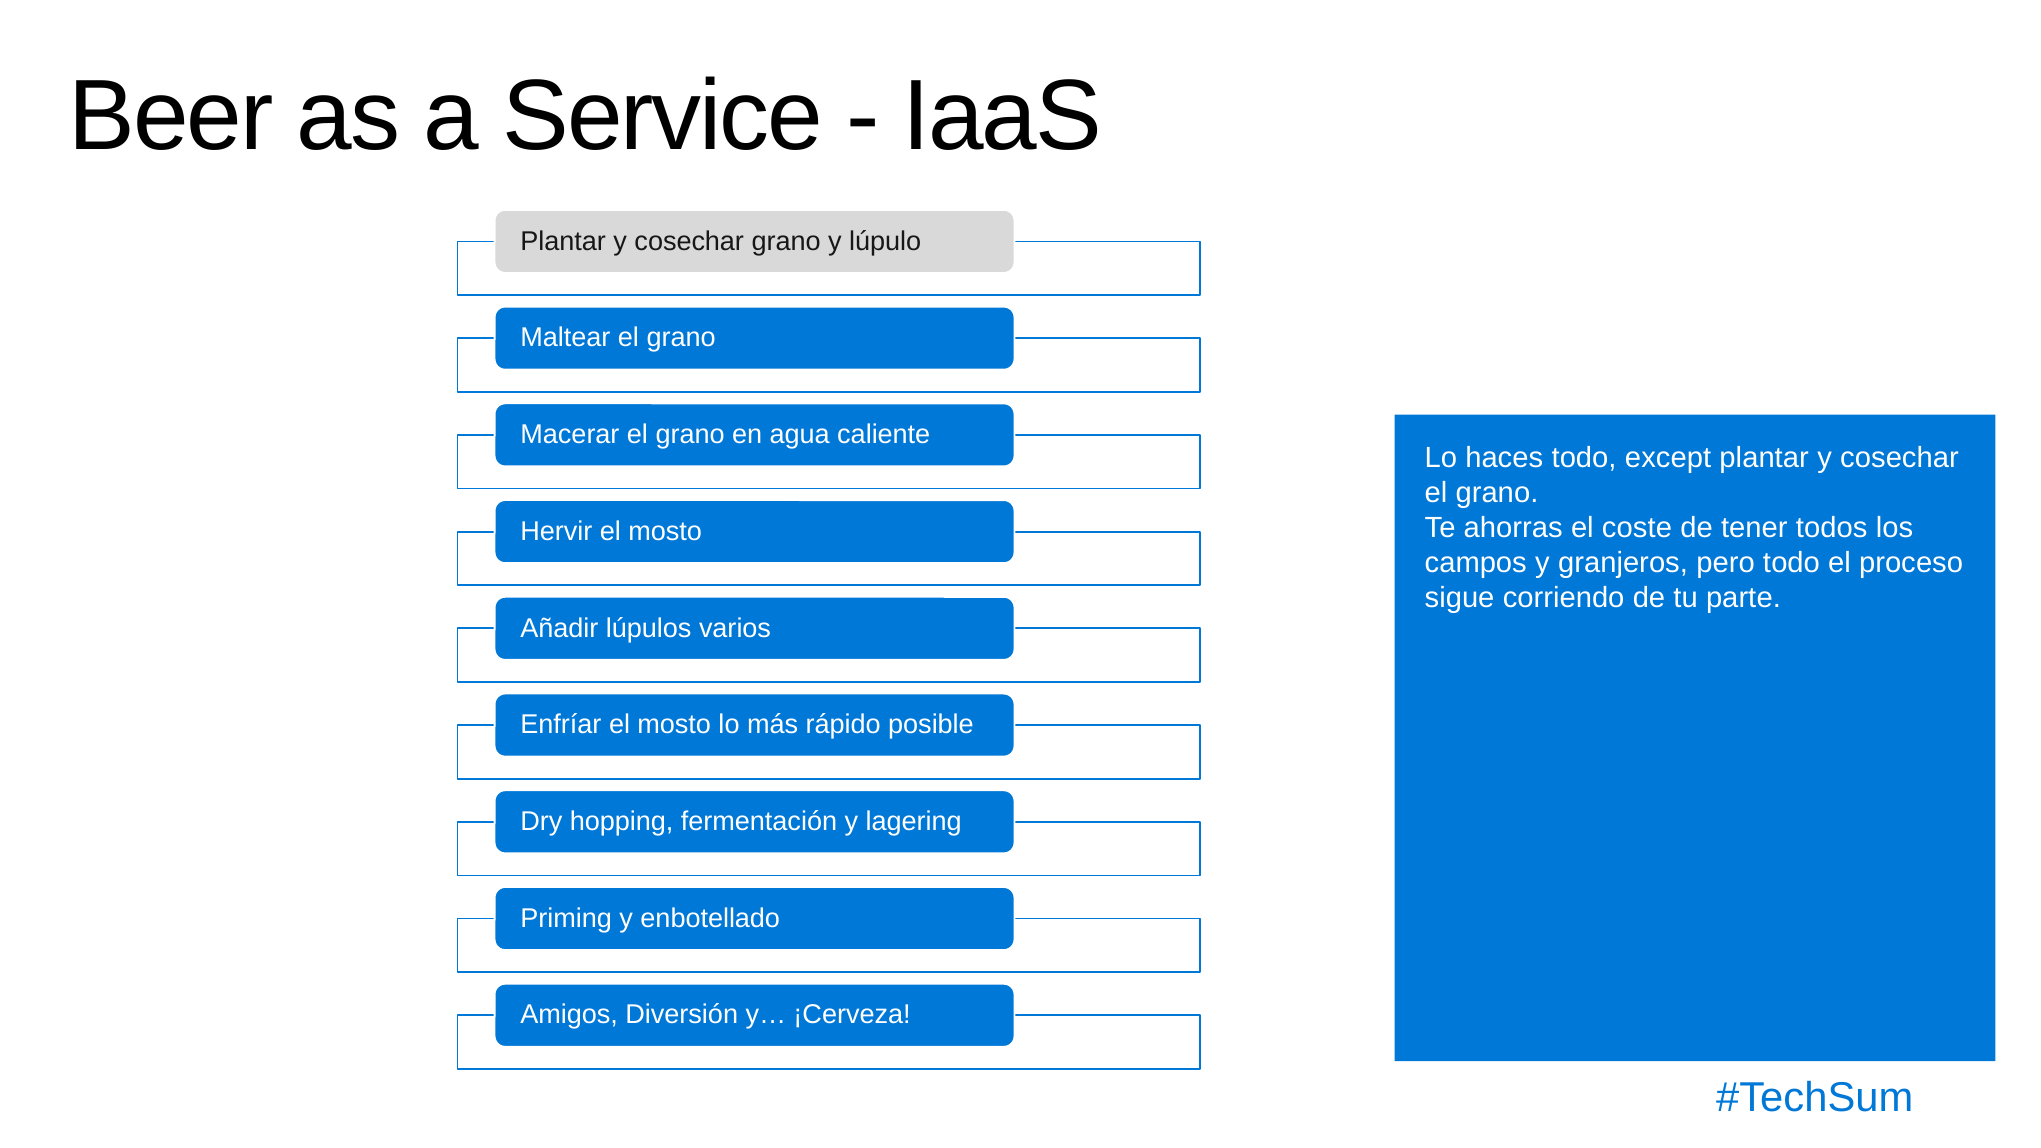

# Beer as a Service - IaaS
Plantar y cosechar grano y lúpulo
Maltear el grano
Macerar el grano en agua caliente
Hervir el mosto
Añadir lúpulos varios
Enfríar el mosto lo más rápido posible
Dry hopping, fermentación y lagering
Priming y enbotellado
Amigos, Diversión y… ¡Cerveza!
Lo haces todo, except plantar y cosechar el grano.
Te ahorras el coste de tener todos los campos y granjeros, pero todo el proceso sigue corriendo de tu parte.